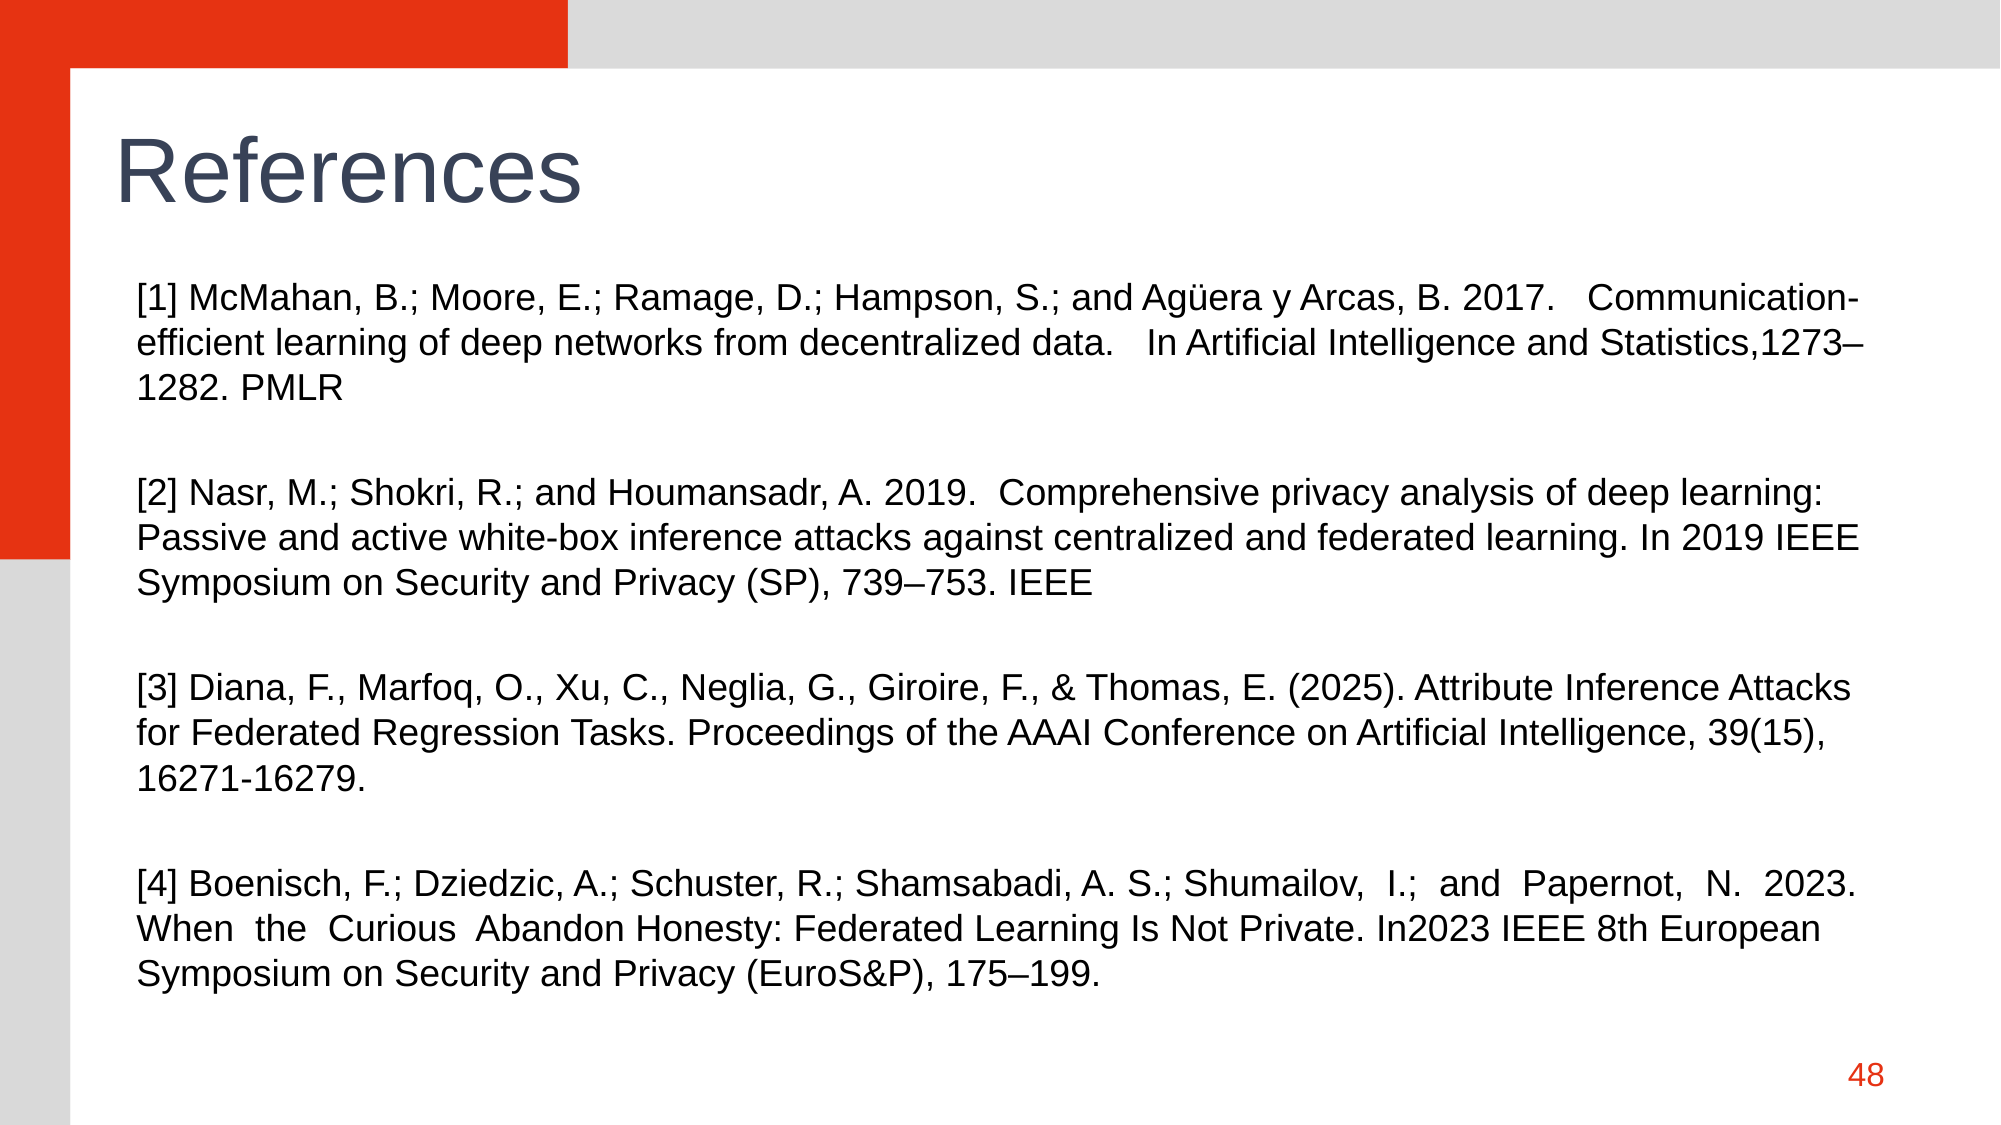

# References
[1] McMahan, B.; Moore, E.; Ramage, D.; Hampson, S.; and Agüera y Arcas, B. 2017.   Communication-efficient learning of deep networks from decentralized data.   In Artificial Intelligence and Statistics,1273–1282. PMLR

[2] Nasr, M.; Shokri, R.; and Houmansadr, A. 2019.  Comprehensive privacy analysis of deep learning: Passive and active white-box inference attacks against centralized and federated learning. In 2019 IEEE Symposium on Security and Privacy (SP), 739–753. IEEE

[3] Diana, F., Marfoq, O., Xu, C., Neglia, G., Giroire, F., & Thomas, E. (2025). Attribute Inference Attacks for Federated Regression Tasks. Proceedings of the AAAI Conference on Artificial Intelligence, 39(15), 16271-16279.

[4] Boenisch, F.; Dziedzic, A.; Schuster, R.; Shamsabadi, A. S.; Shumailov,  I.;  and  Papernot,  N.  2023.   When  the  Curious  Abandon Honesty: Federated Learning Is Not Private. In2023 IEEE 8th European Symposium on Security and Privacy (EuroS&P), 175–199.
48